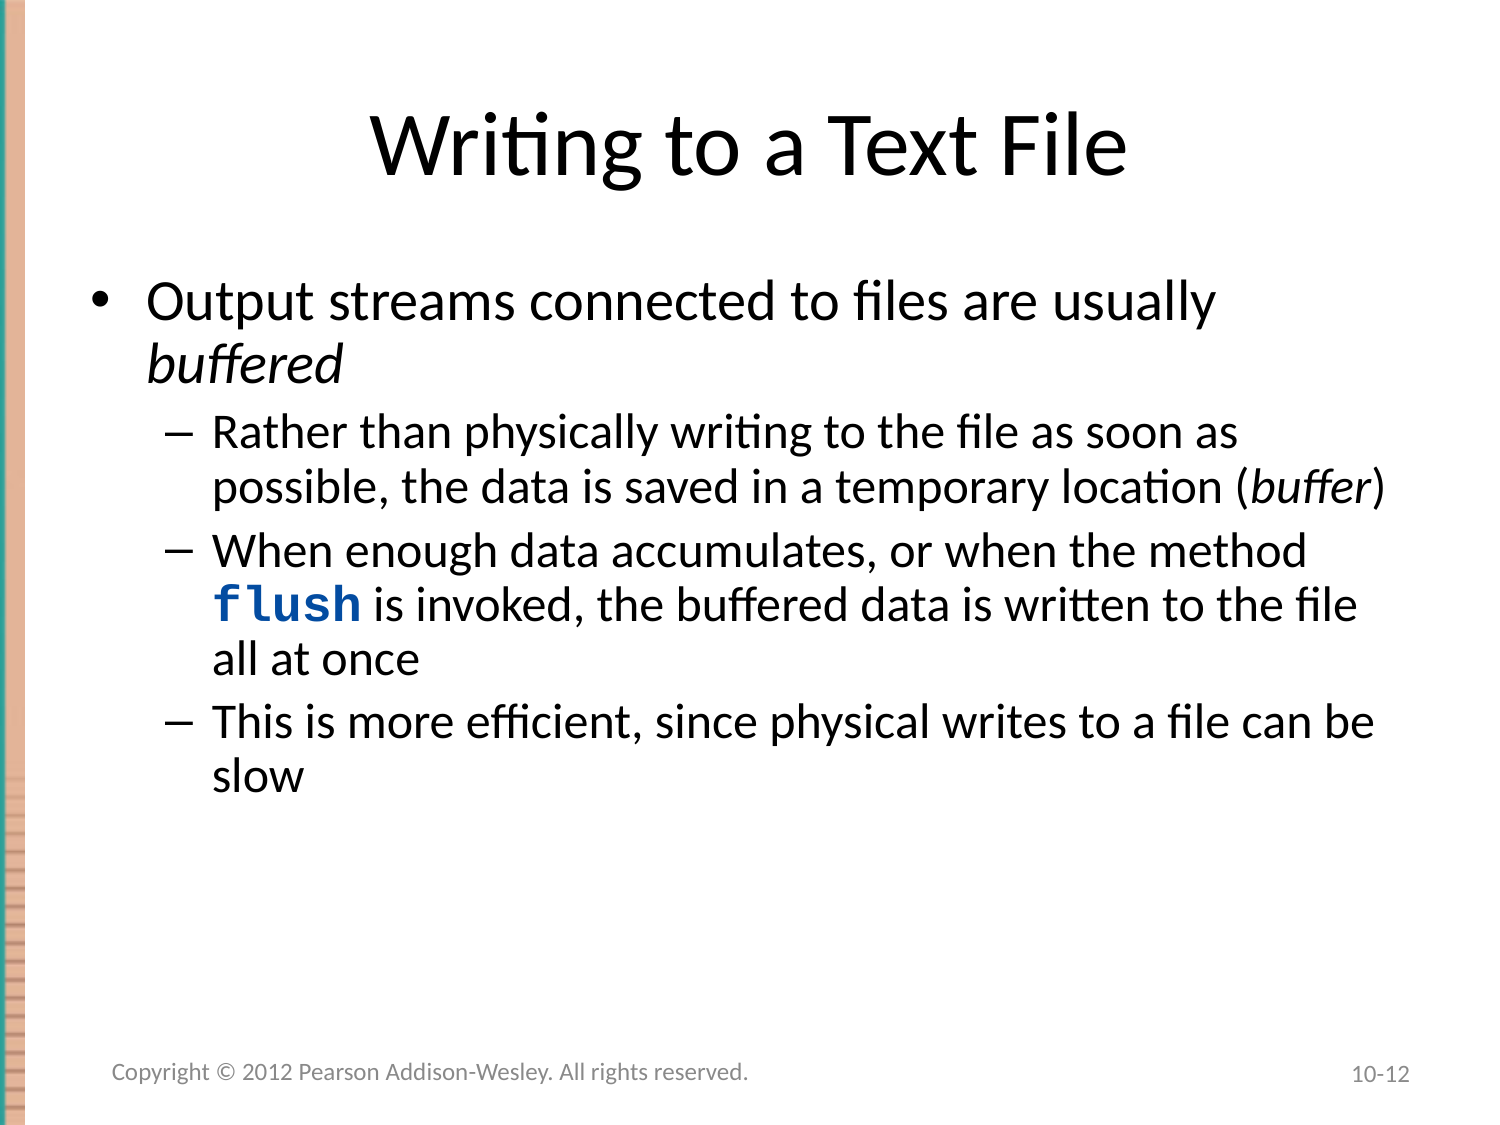

# Writing to a Text File
Output streams connected to files are usually buffered
Rather than physically writing to the file as soon as possible, the data is saved in a temporary location (buffer)
When enough data accumulates, or when the method flush is invoked, the buffered data is written to the file all at once
This is more efficient, since physical writes to a file can be slow
Copyright © 2012 Pearson Addison-Wesley. All rights reserved.
10-12